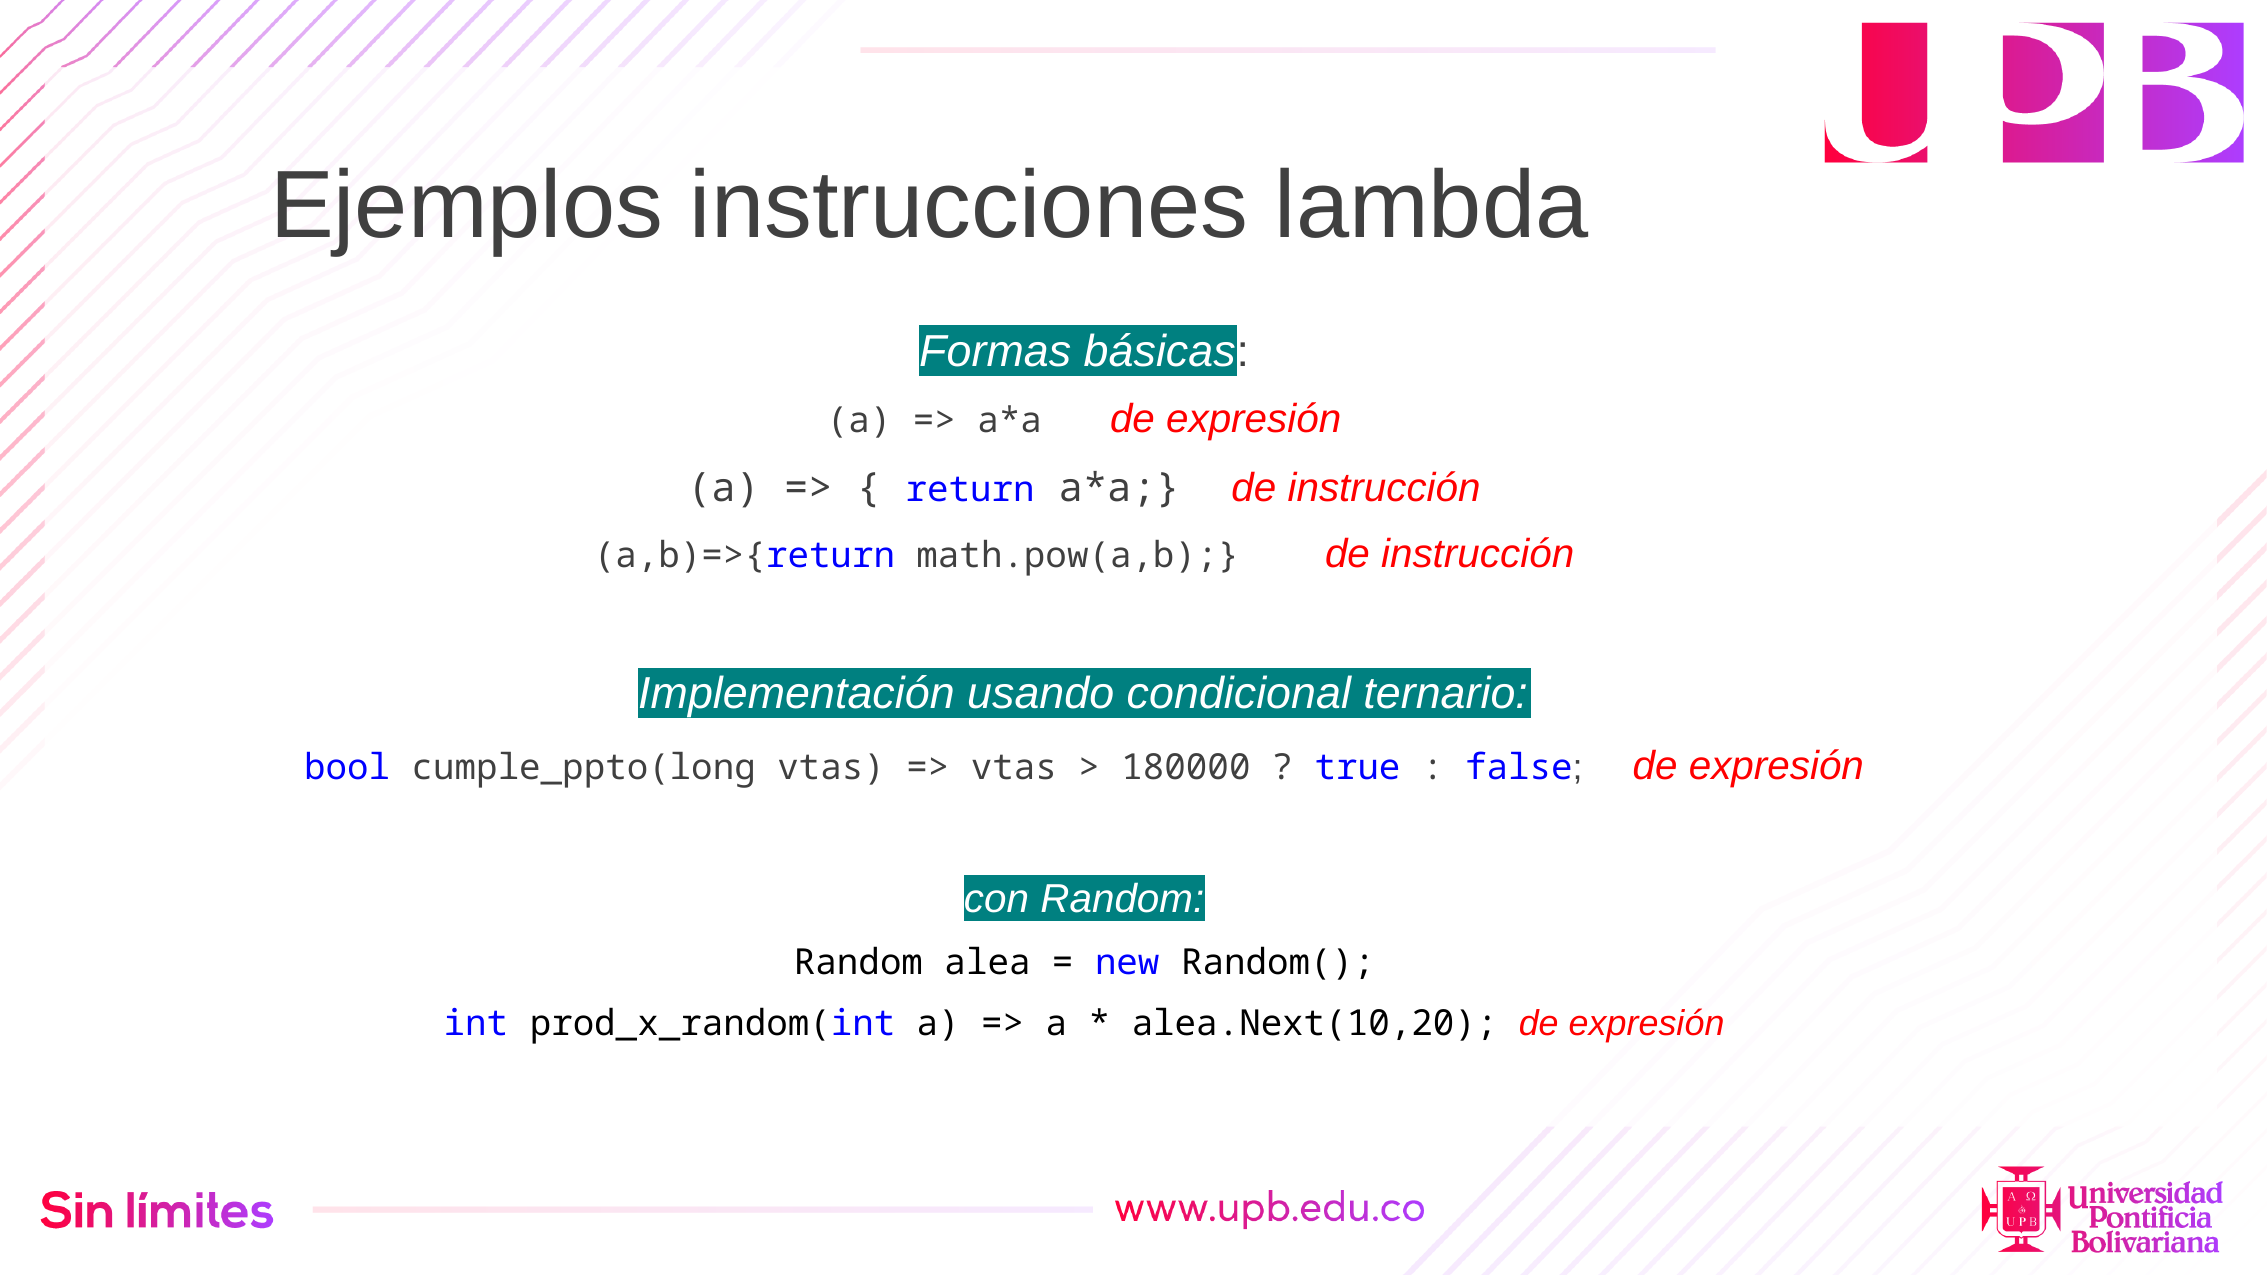

# Ejemplos instrucciones lambda
Formas básicas:
(a) => a*a   de expresión
(a) => { return a*a;}  de instrucción
(a,b)=>{return math.pow(a,b);}    de instrucción

Implementación usando condicional ternario:
bool cumple_ppto(long vtas) => vtas > 180000 ? true : false;    de expresión

con Random:
Random alea = new Random();
int prod_x_random(int a) => a * alea.Next(10,20); de expresión